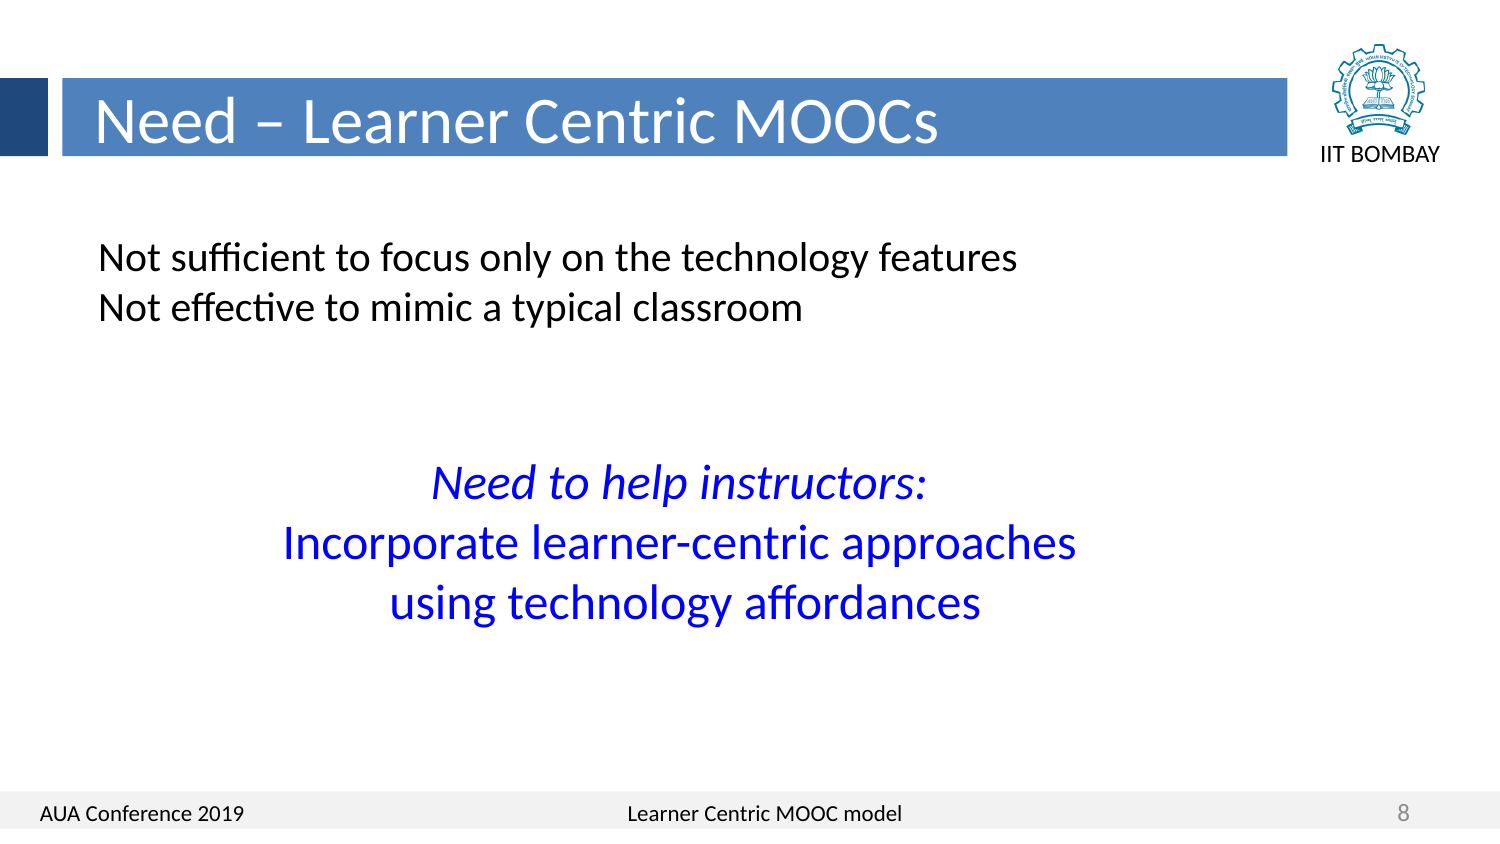

Need – Learner Centric MOOCs
Not sufficient to focus only on the technology features
Not effective to mimic a typical classroom

Need to help instructors:
Incorporate learner-centric approaches
using technology affordances
8